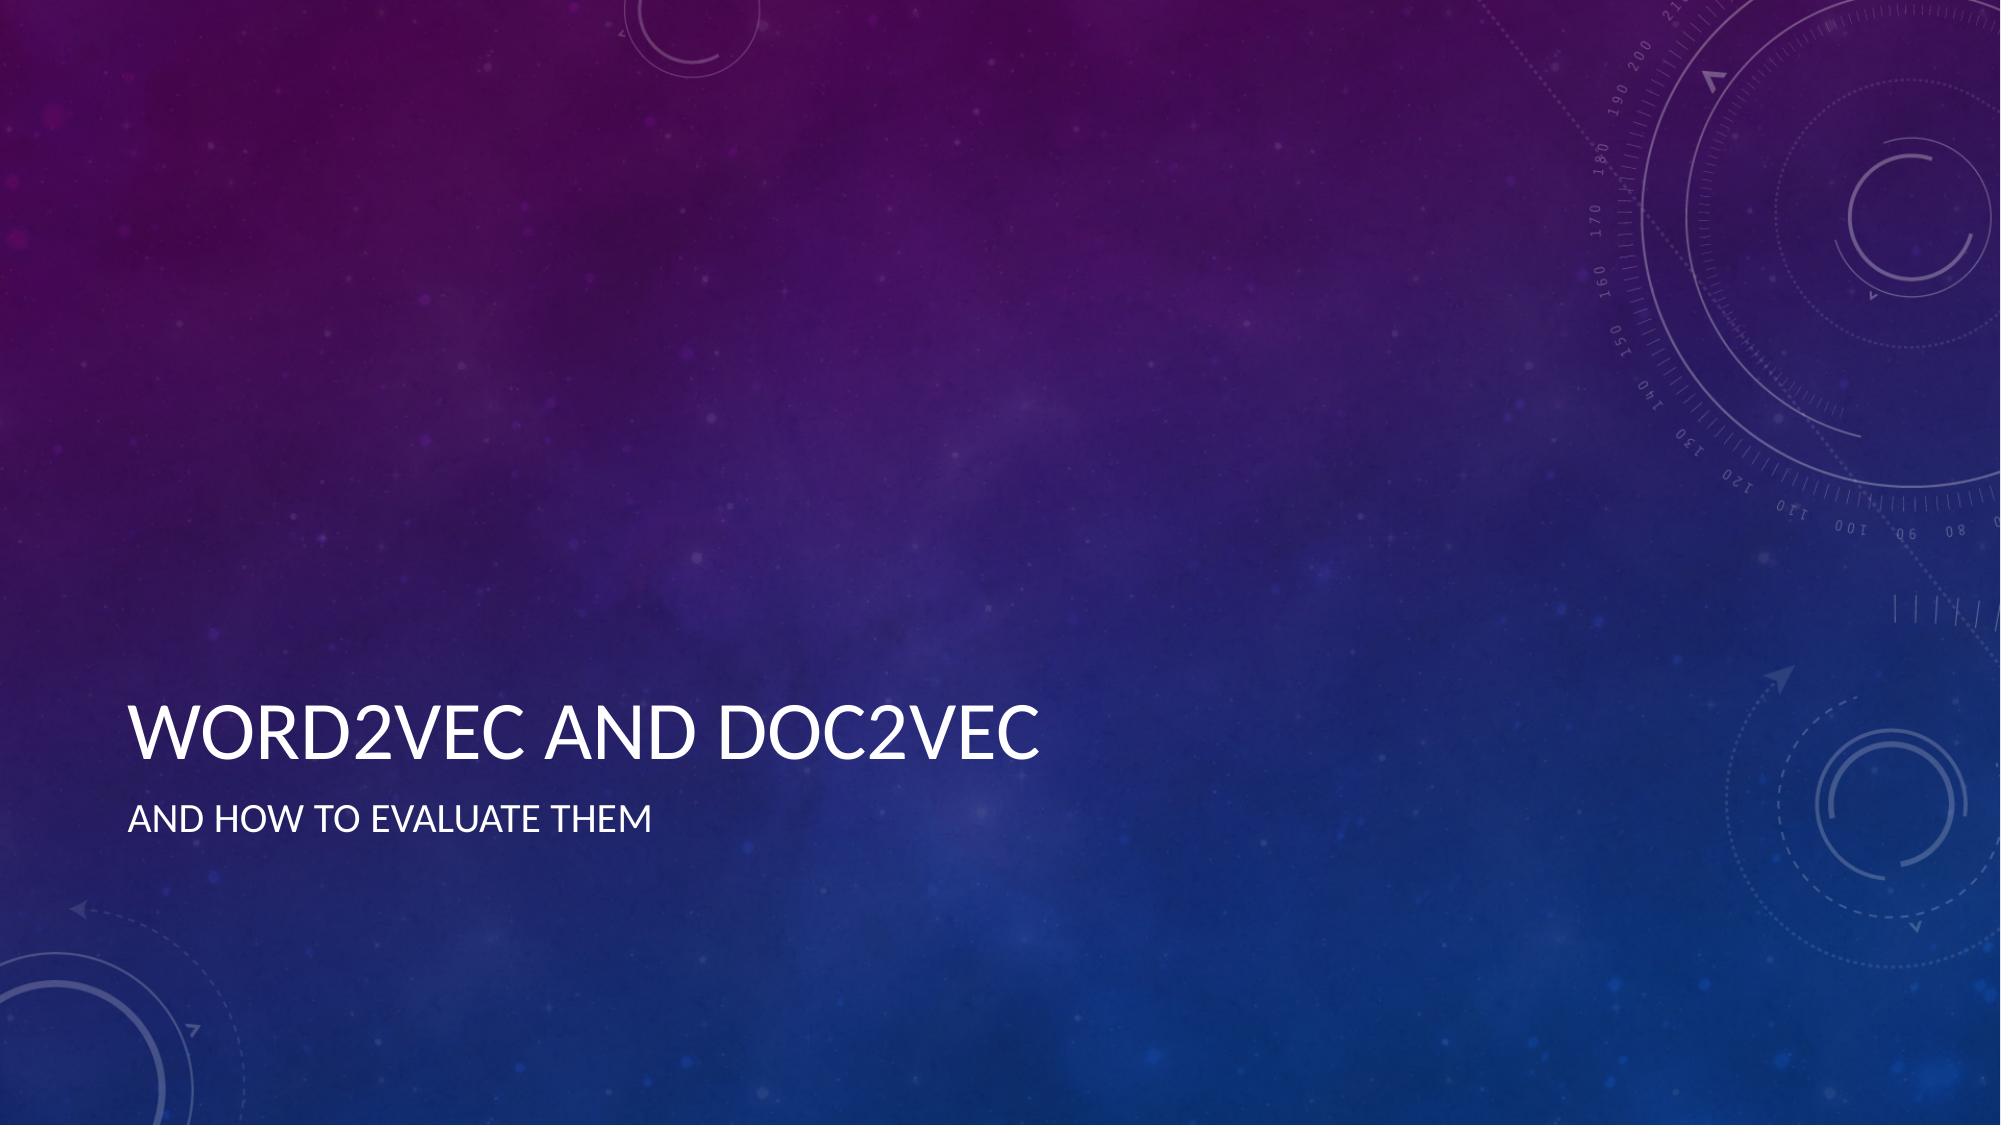

# Word2vec and doc2vec
And how to evaluate them